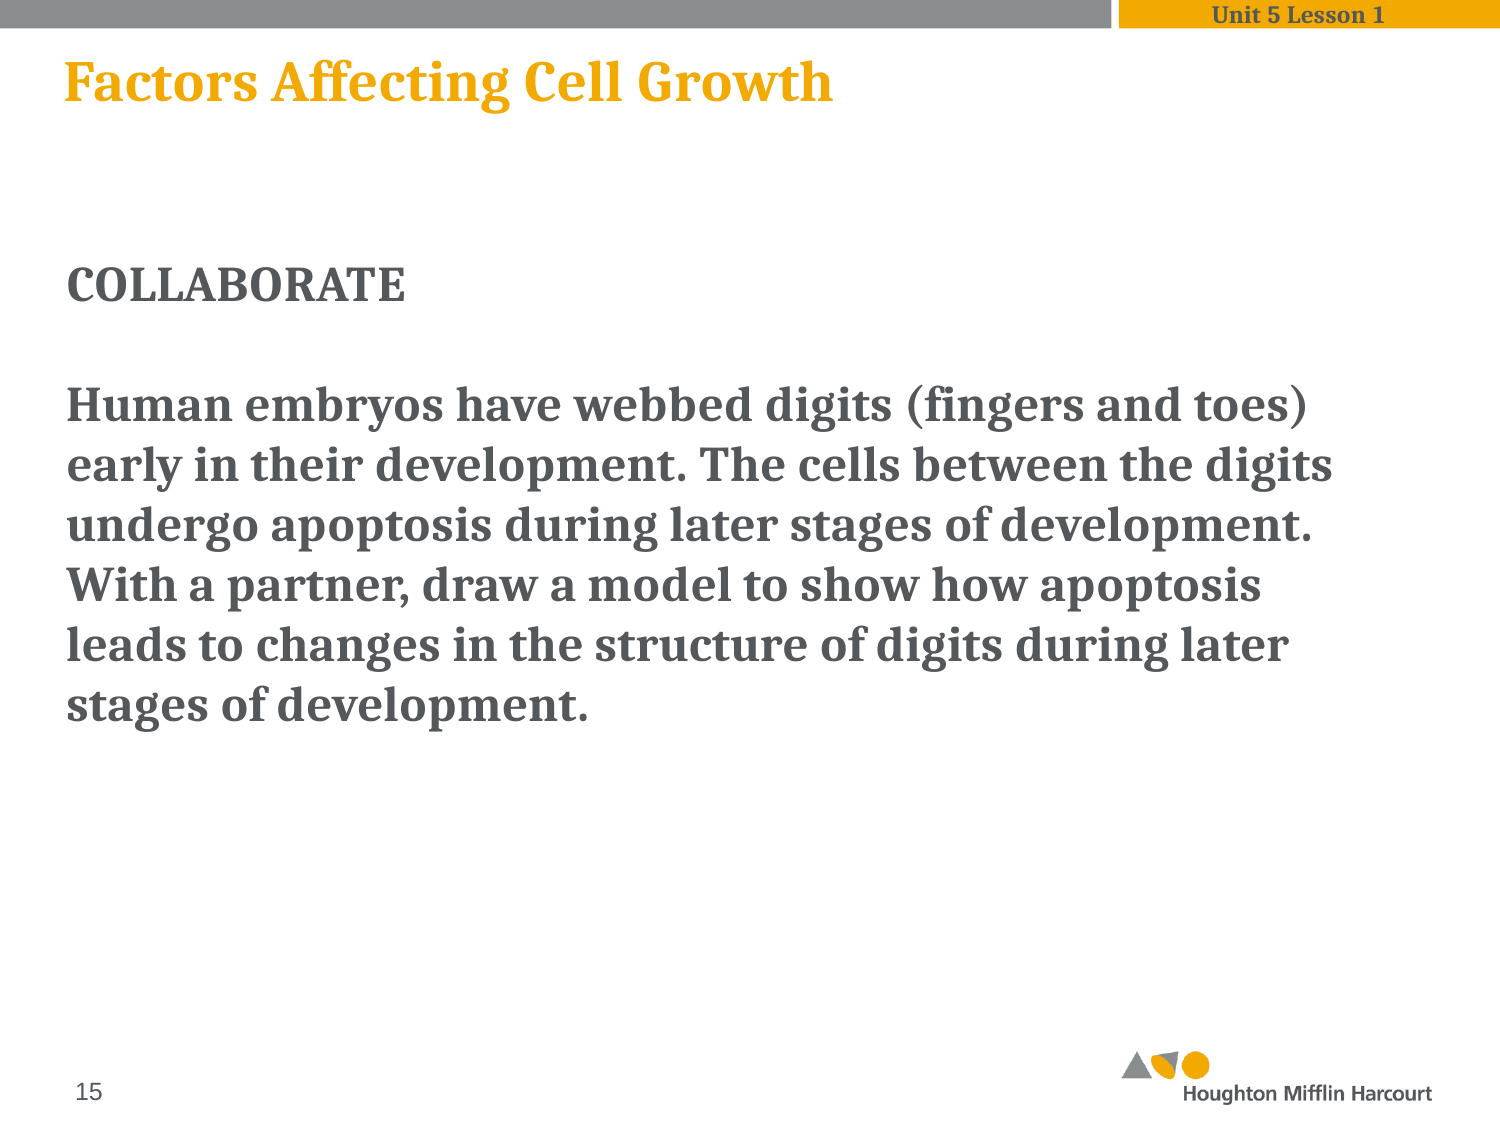

Unit 5 Lesson 1
 Factors Affecting Cell Growth

COLLABORATE

Human embryos have webbed digits (fingers and toes) early in their development. The cells between the digits undergo apoptosis during later stages of development. With a partner, draw a model to show how apoptosis leads to changes in the structure of digits during later stages of development.

15